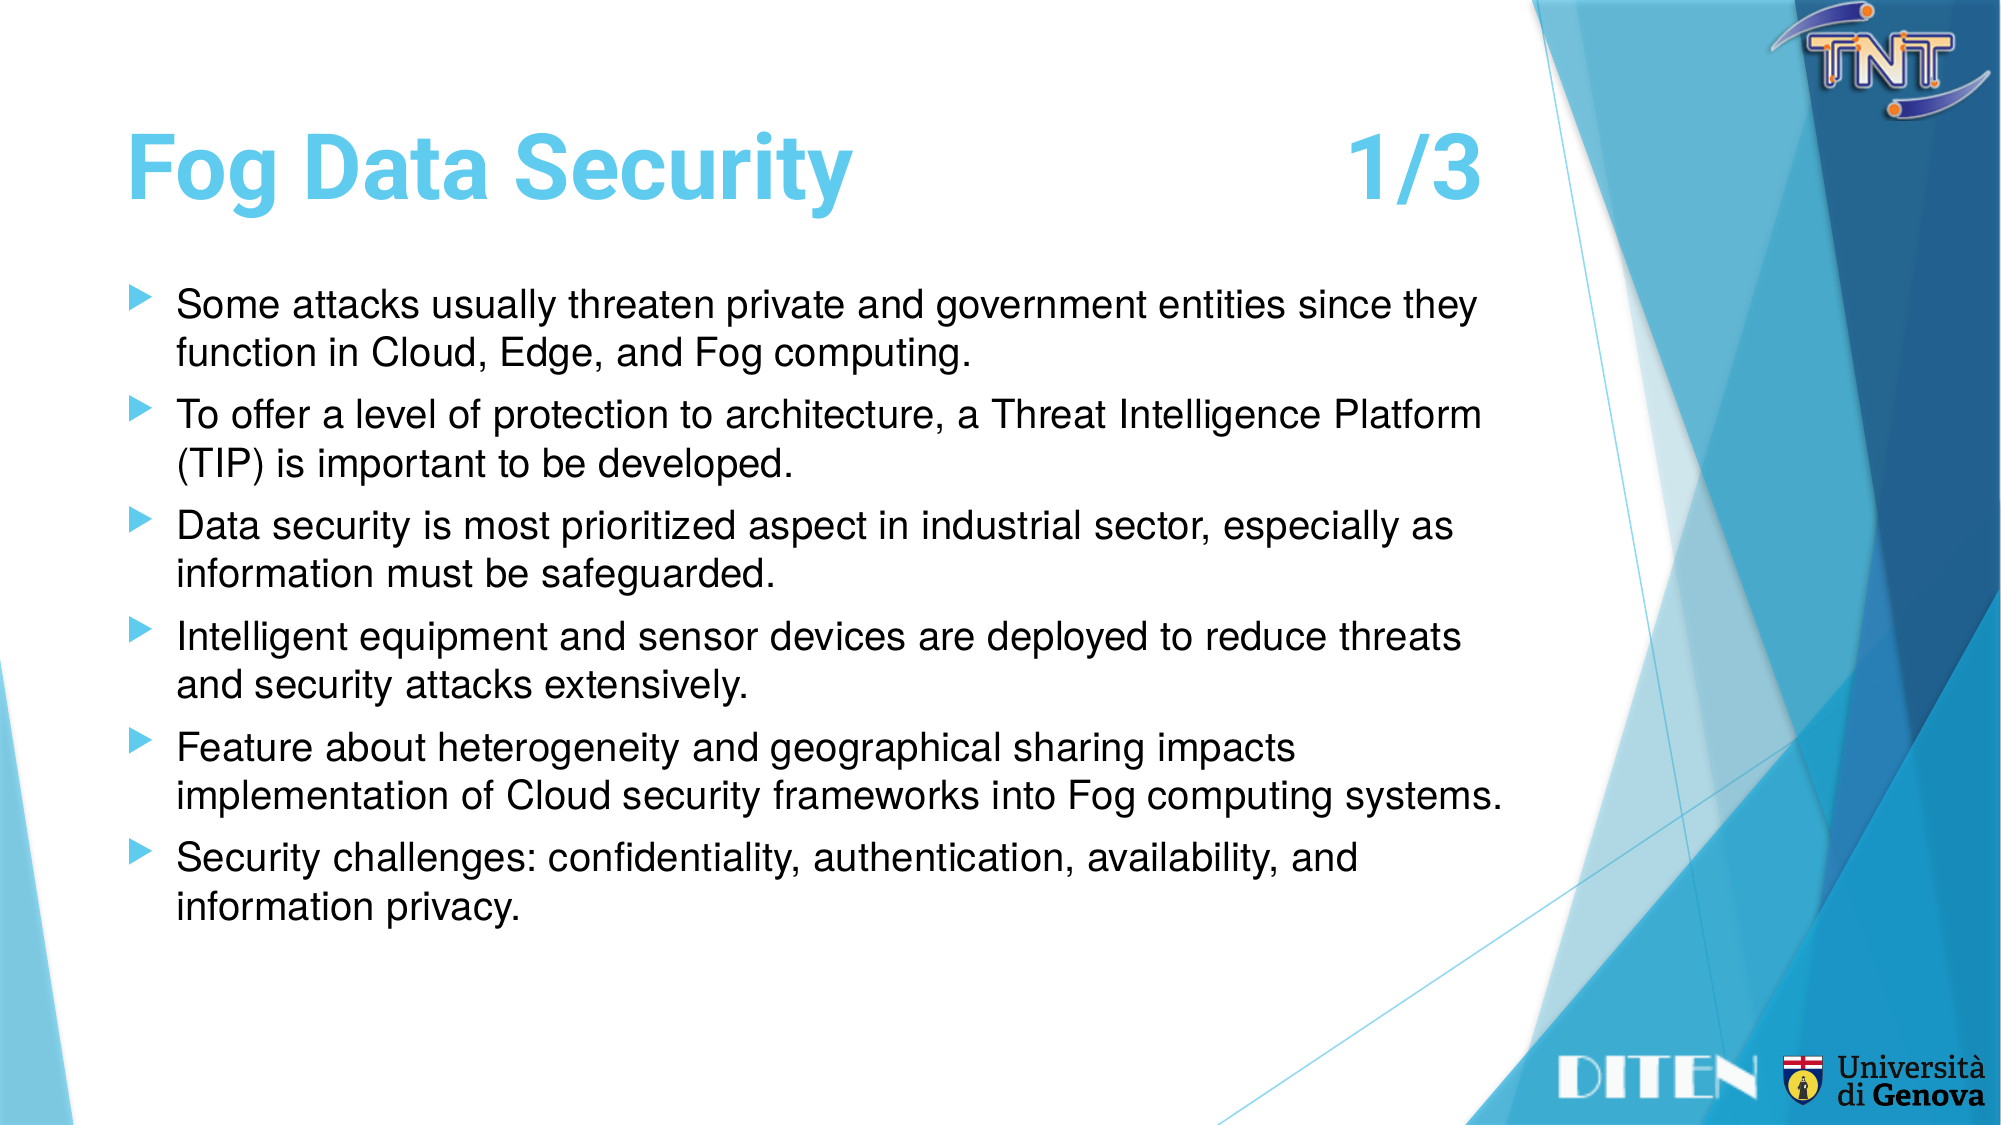

# Fog Data Security	1/3
Some attacks usually threaten private and government entities since they function in Cloud, Edge, and Fog computing.
To offer a level of protection to architecture, a Threat Intelligence Platform (TIP) is important to be developed.
Data security is most prioritized aspect in industrial sector, especially as information must be safeguarded.
Intelligent equipment and sensor devices are deployed to reduce threats and security attacks extensively.
Feature about heterogeneity and geographical sharing impacts implementation of Cloud security frameworks into Fog computing systems.
Security challenges: confidentiality, authentication, availability, and information privacy.